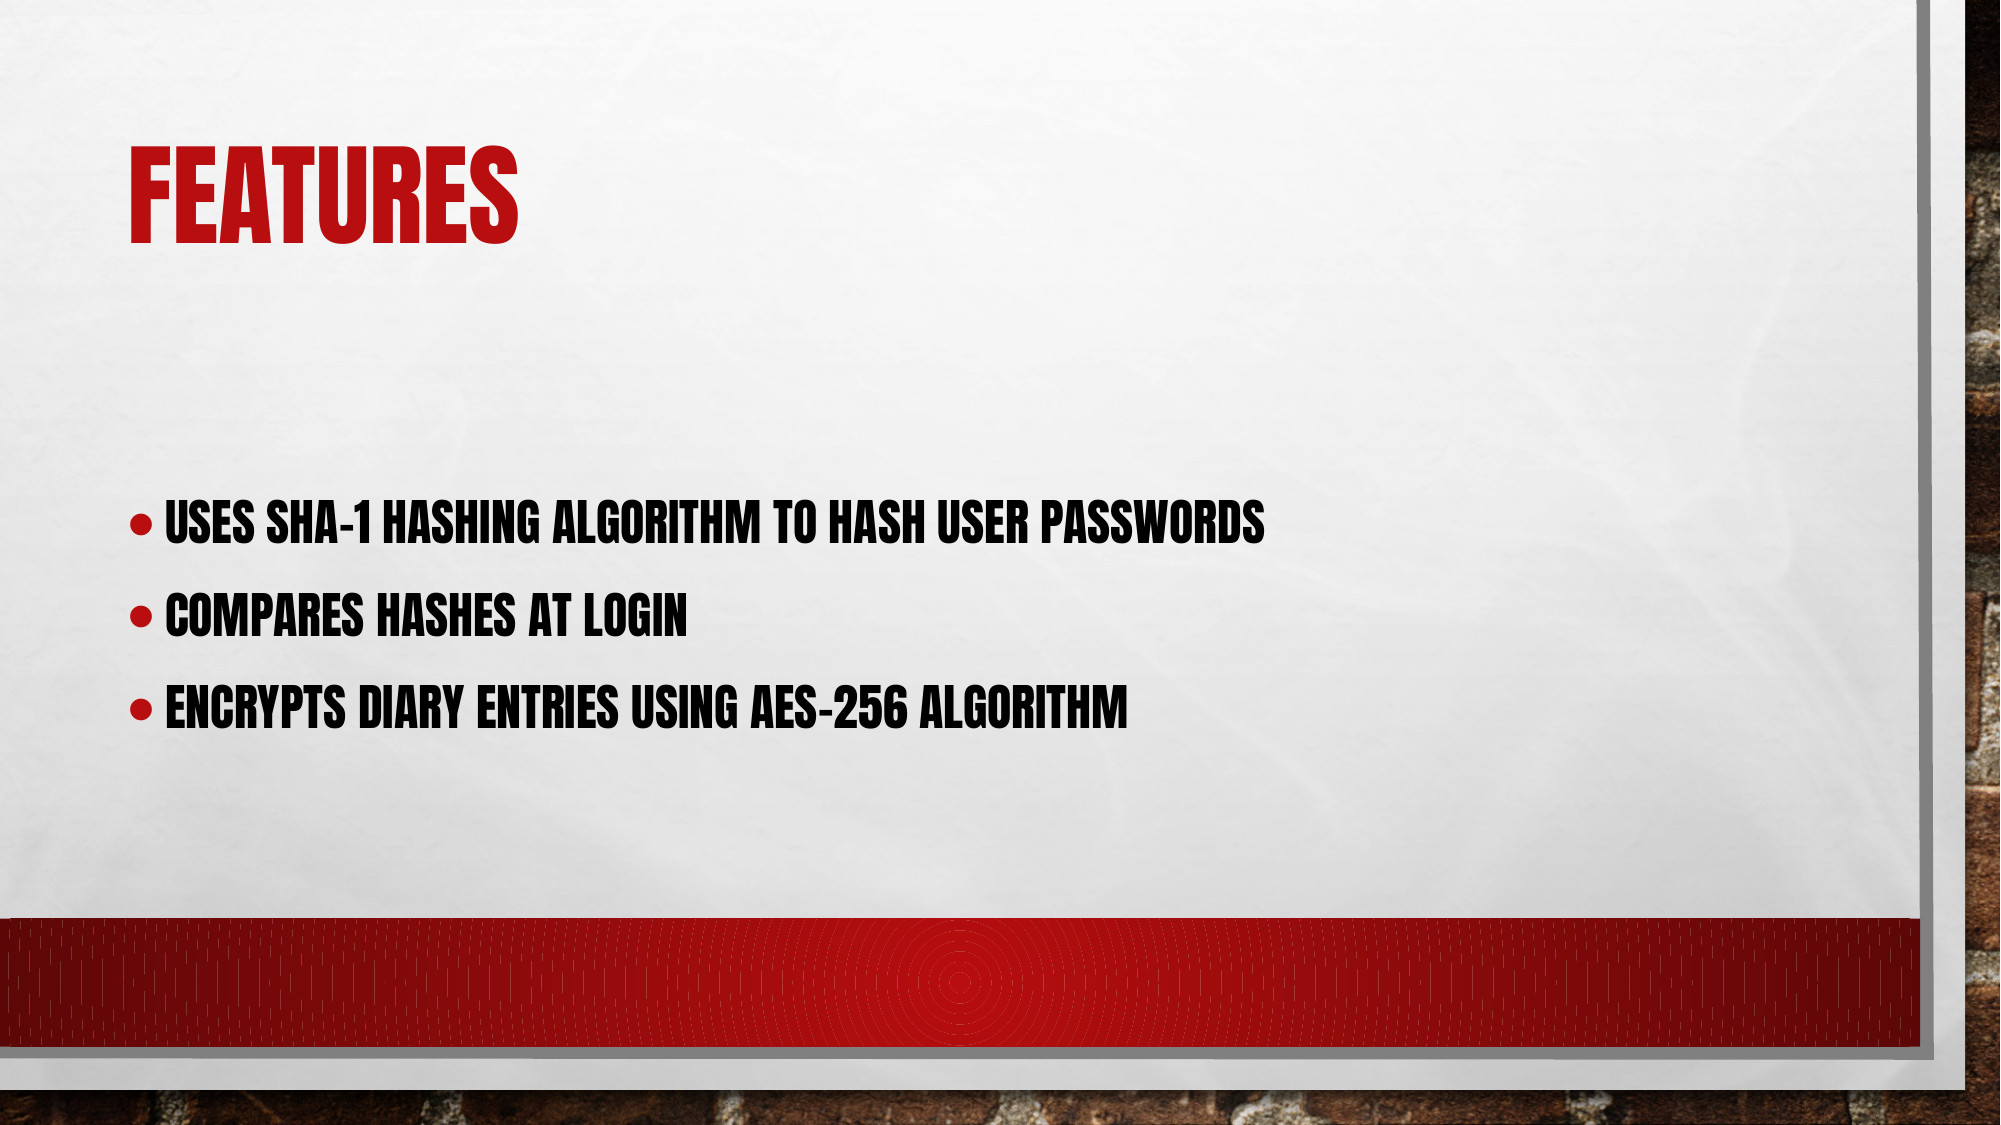

# Features
USES SHA-1 HASHING ALGORITHM TO HASH USER PASSWORDS
COMPARES HASHES AT LOGIN
ENCRYPTS DIARY ENTRIES USING AES-256 ALGORITHM